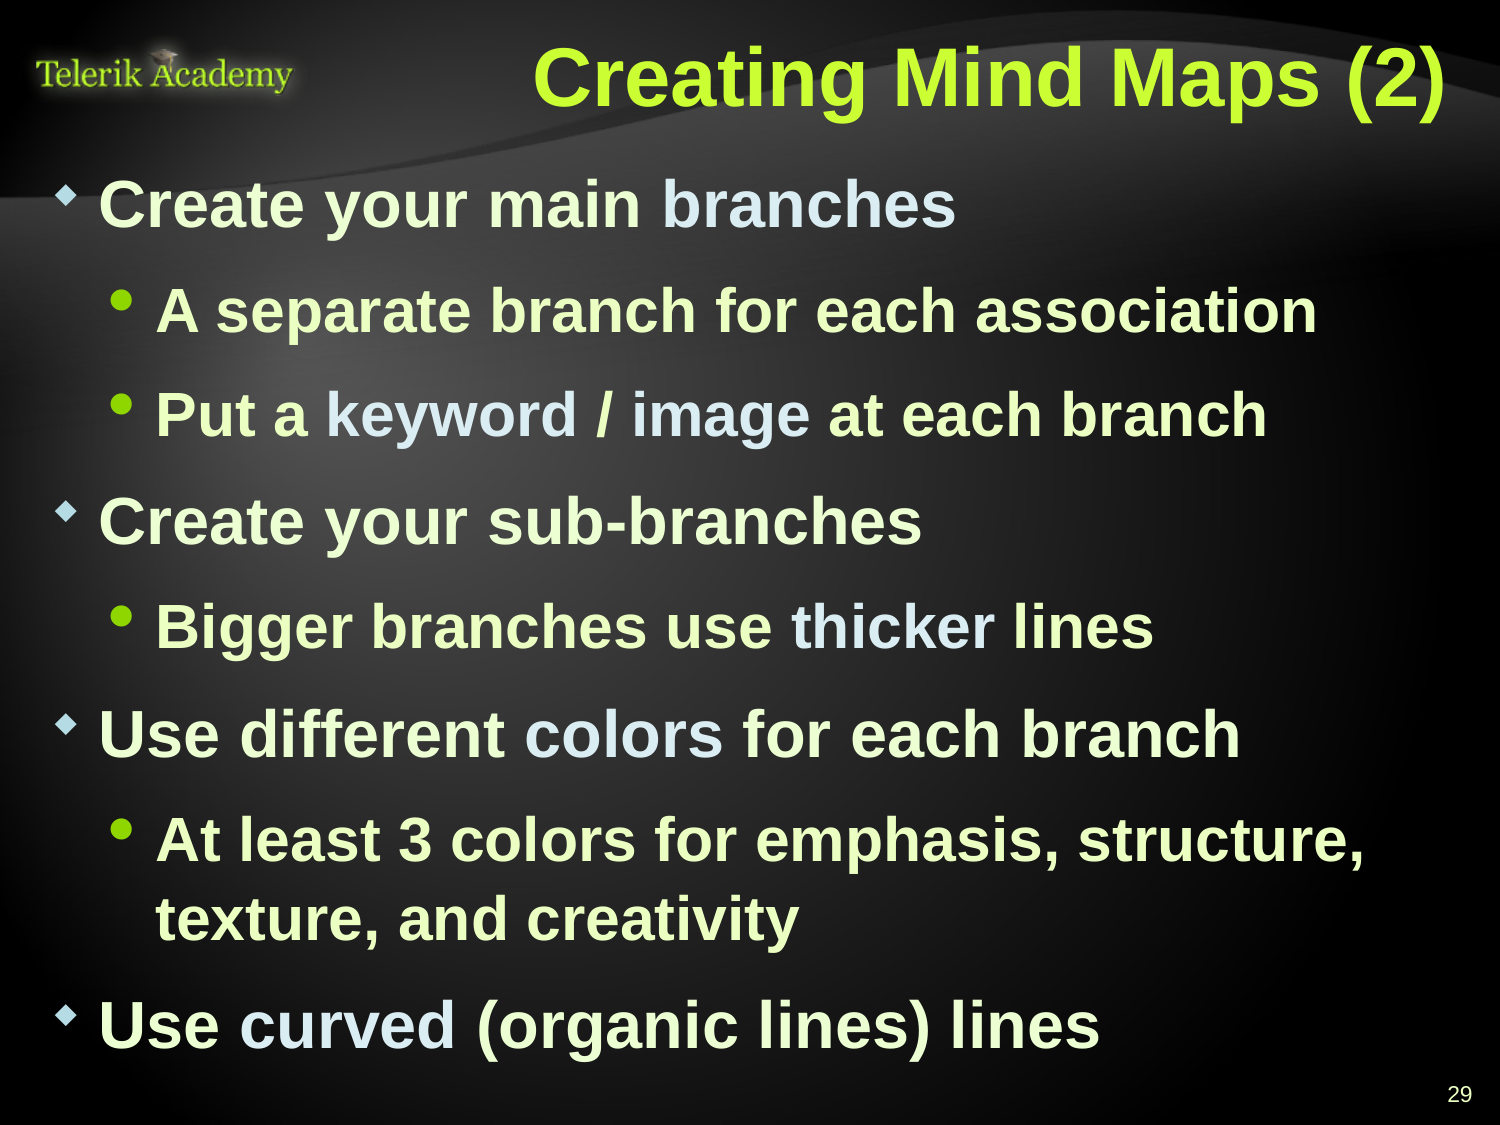

# Creating Mind Maps (2)
Create your main branches
A separate branch for each association
Put a keyword / image at each branch
Create your sub-branches
Bigger branches use thicker lines
Use different colors for each branch
At least 3 colors for emphasis, structure, texture, and creativity
Use curved (organic lines) lines
29